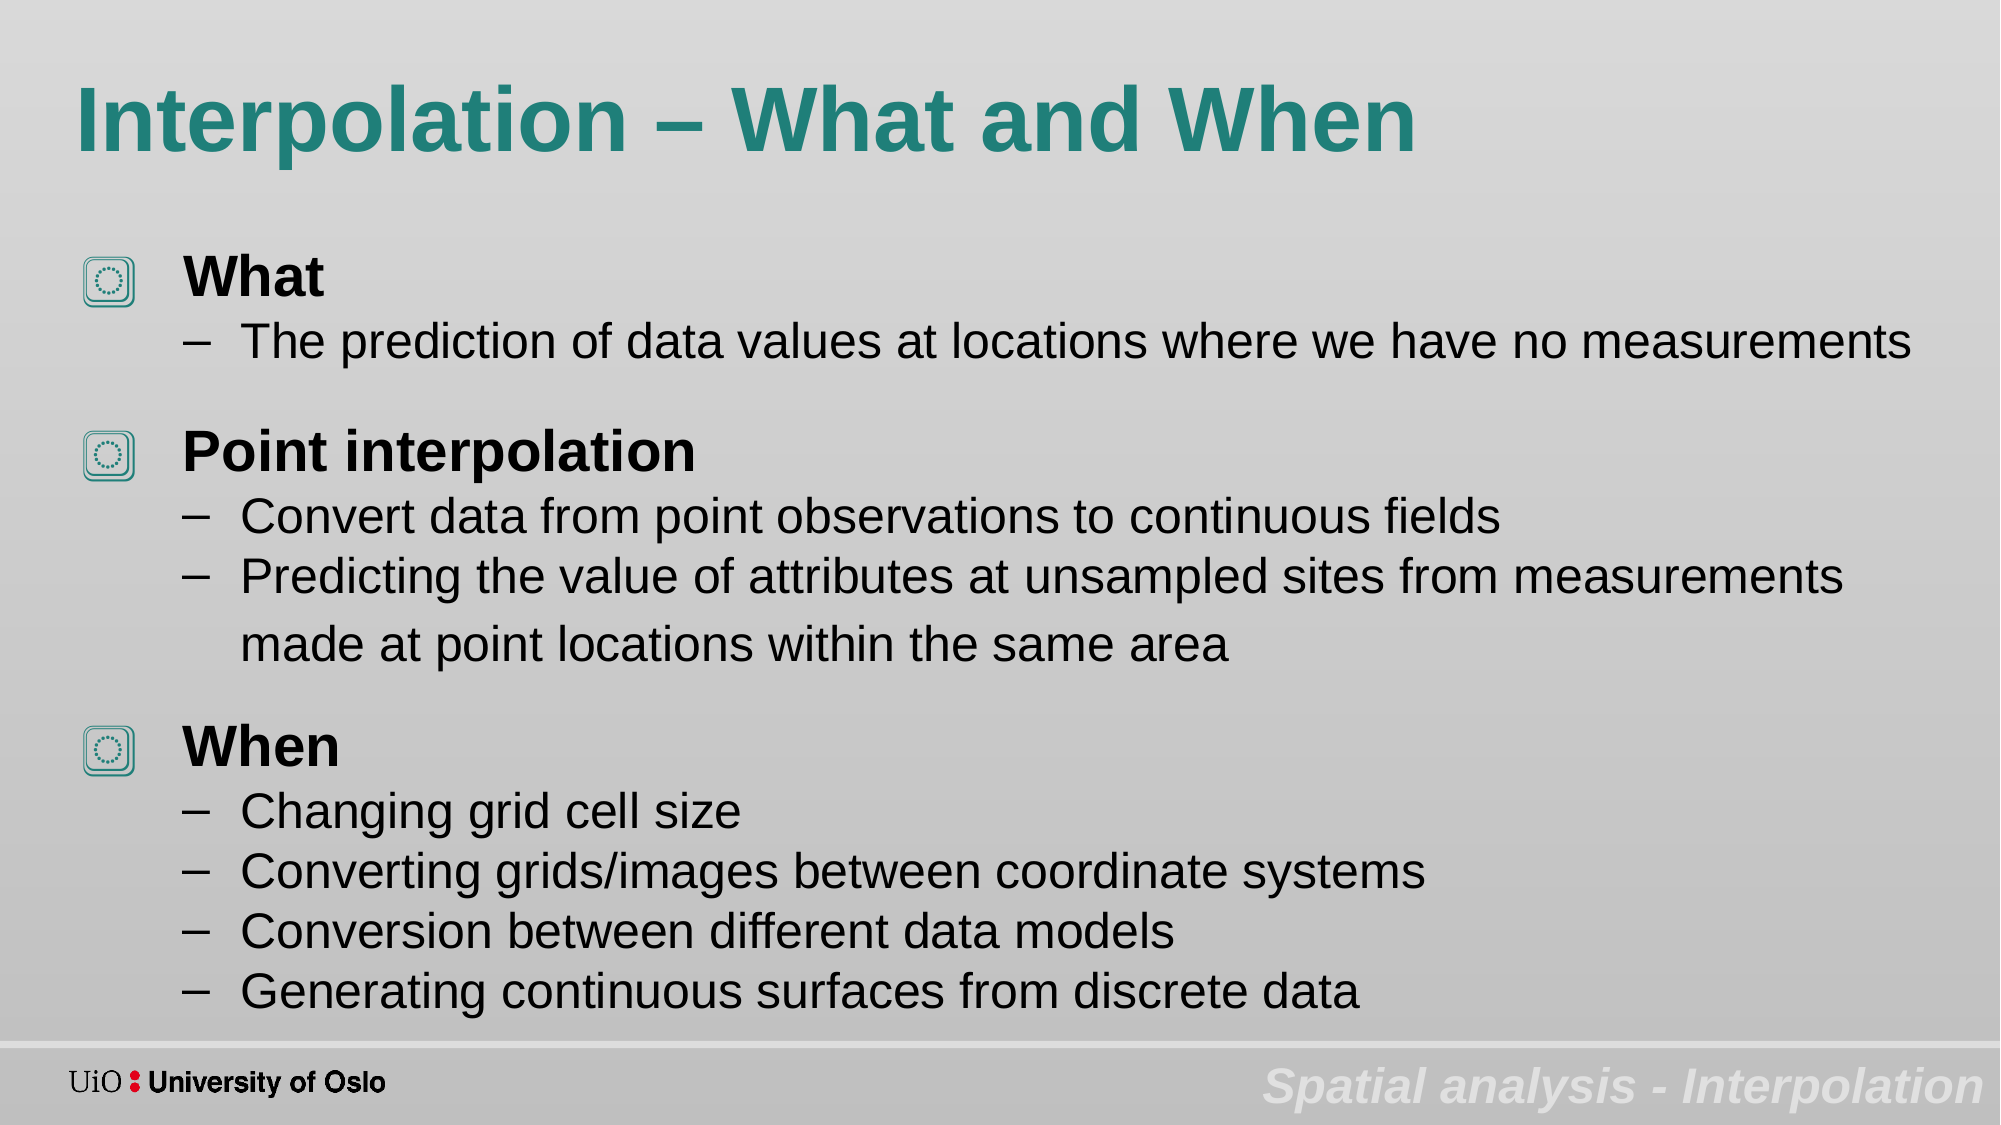

Interpolation – What and When
What
The prediction of data values at locations where we have no measurements

Point interpolation
Convert data from point observations to continuous fields
Predicting the value of attributes at unsampled sites from measurements made at point locations within the same area
When
Changing grid cell size
Converting grids/images between coordinate systems
Conversion between different data models
Generating continuous surfaces from discrete data